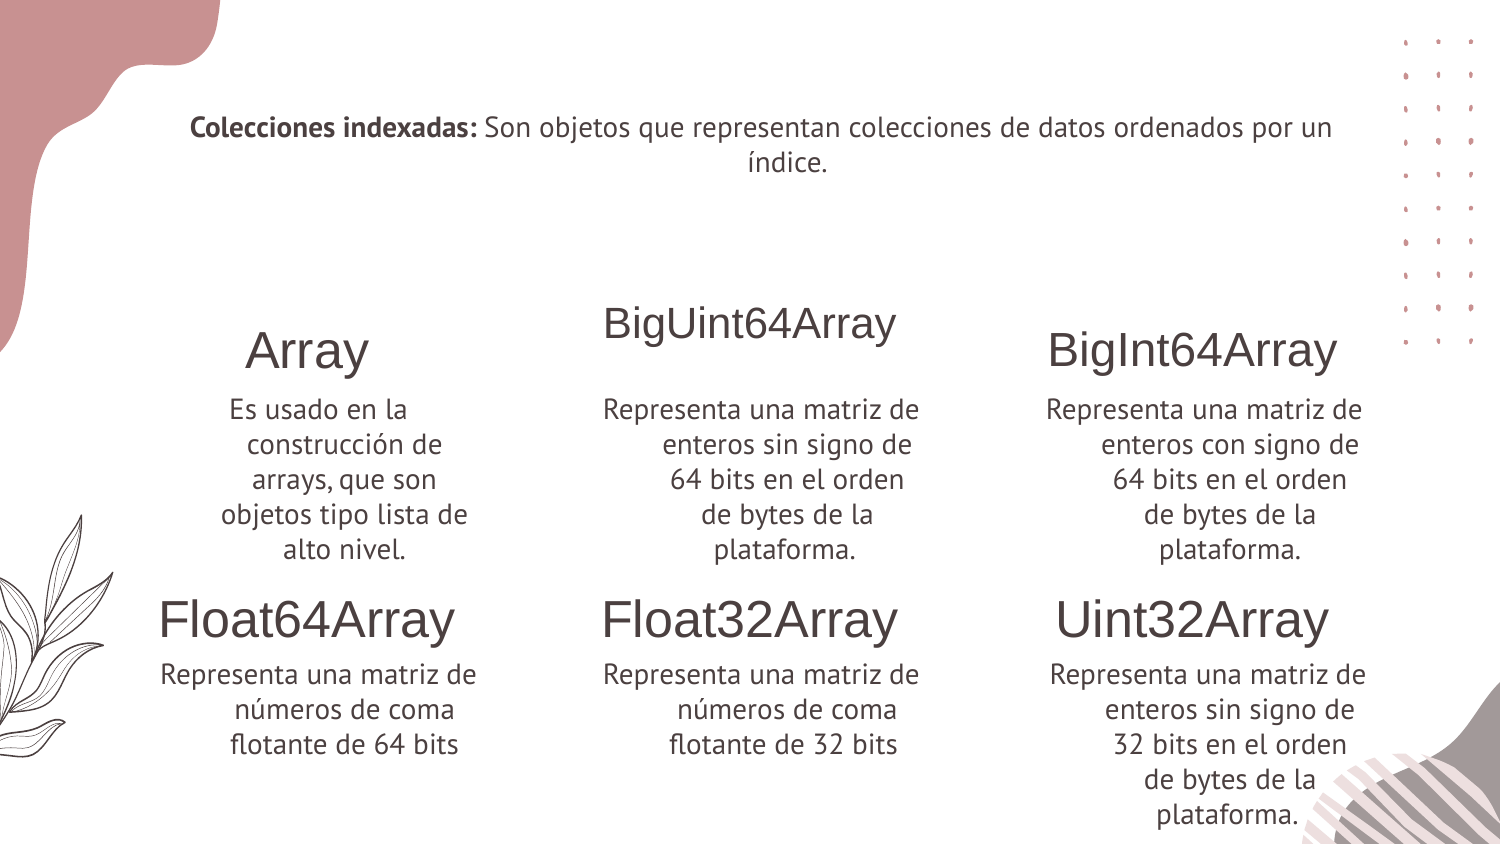

Colecciones indexadas: Son objetos que representan colecciones de datos ordenados por un índice.
# Array
BigUint64Array
BigInt64Array
Es usado en la construcción de arrays, que son objetos tipo lista de alto nivel.
Representa una matriz de enteros sin signo de 64 bits en el orden de bytes de la plataforma.
Representa una matriz de enteros con signo de 64 bits en el orden de bytes de la plataforma.
Float64Array
Float32Array
Uint32Array
Representa una matriz de números de coma flotante de 64 bits
Representa una matriz de números de coma flotante de 32 bits
 Representa una matriz de enteros sin signo de 32 bits en el orden de bytes de la plataforma.